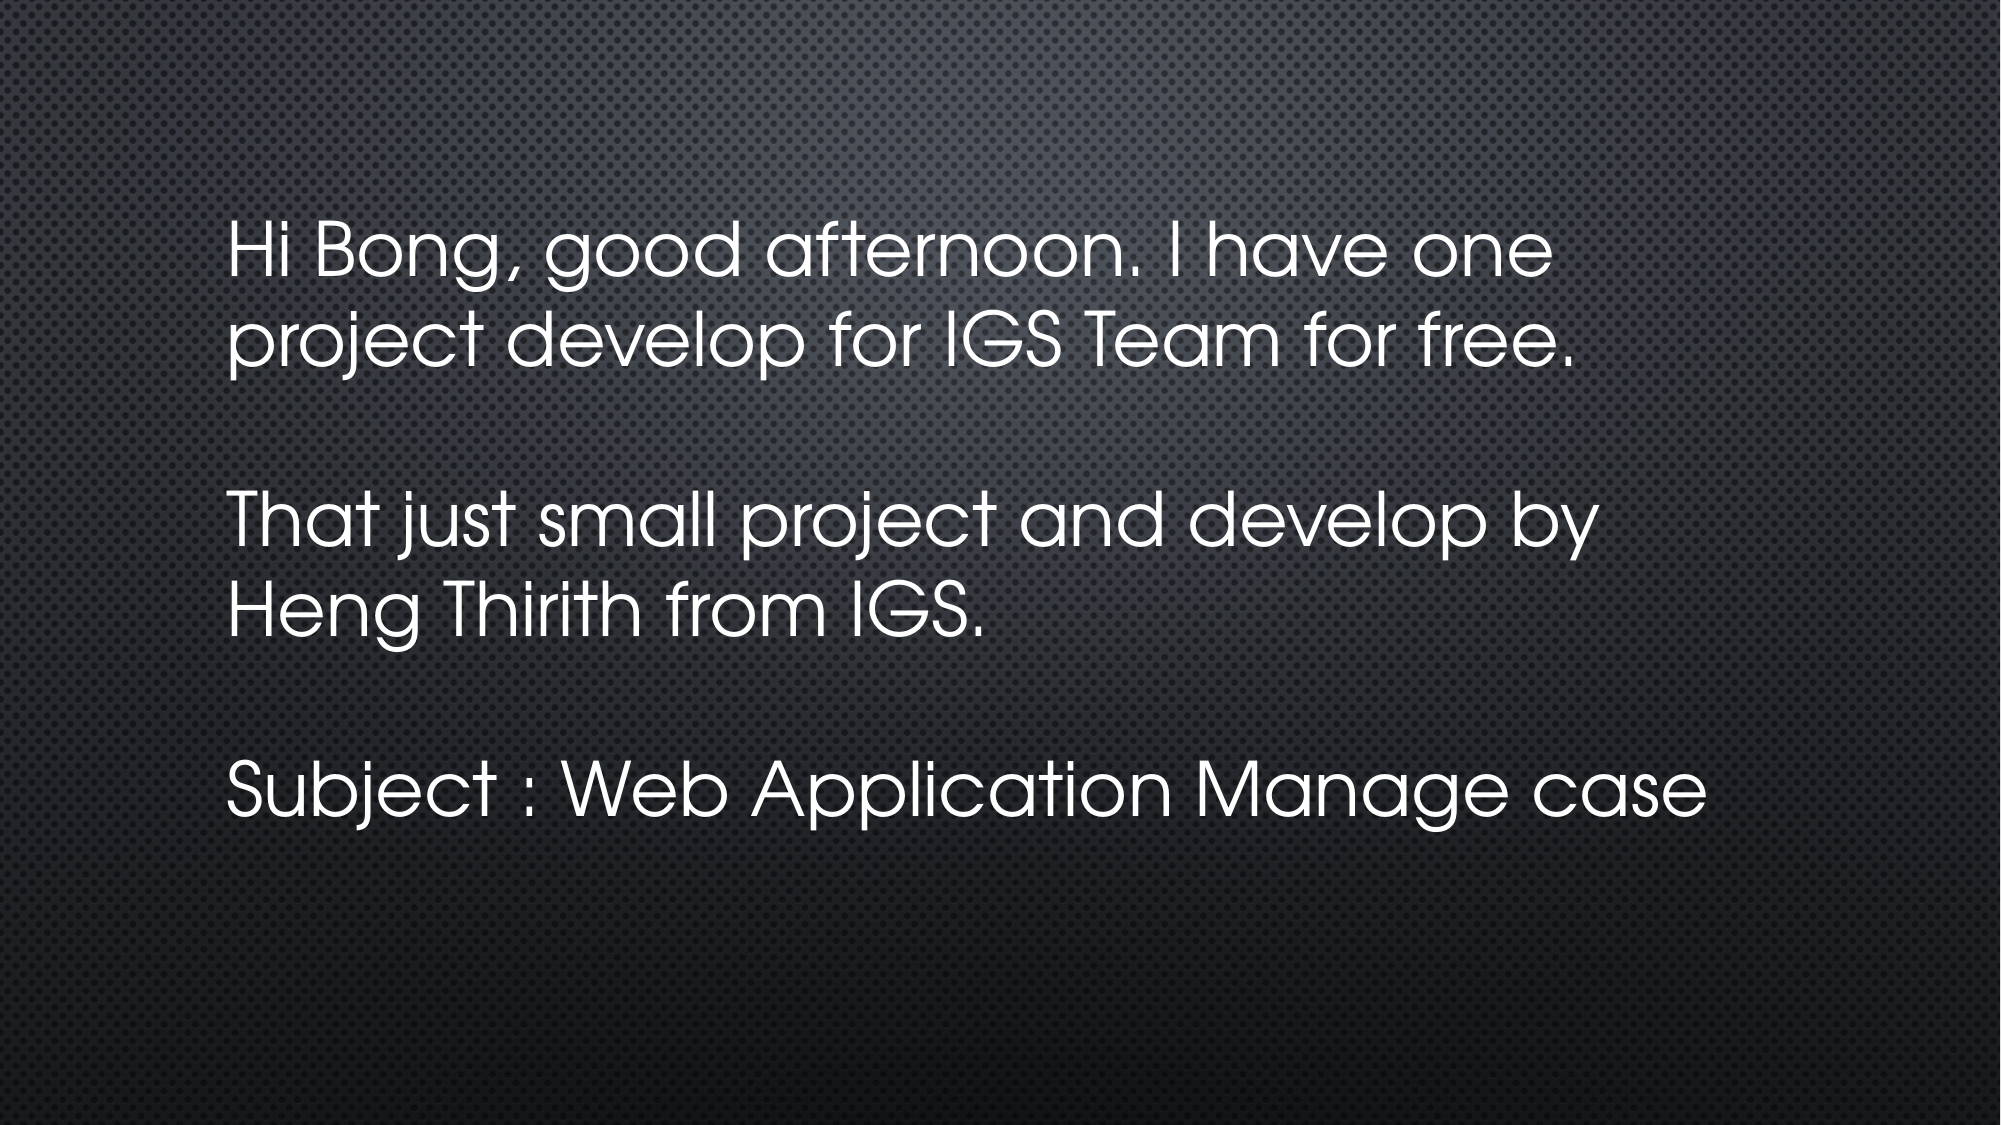

Hi Bong, good afternoon. I have one project develop for IGS Team for free.

That just small project and develop by Heng Thirith from IGS.

Subject : Web Application Manage case